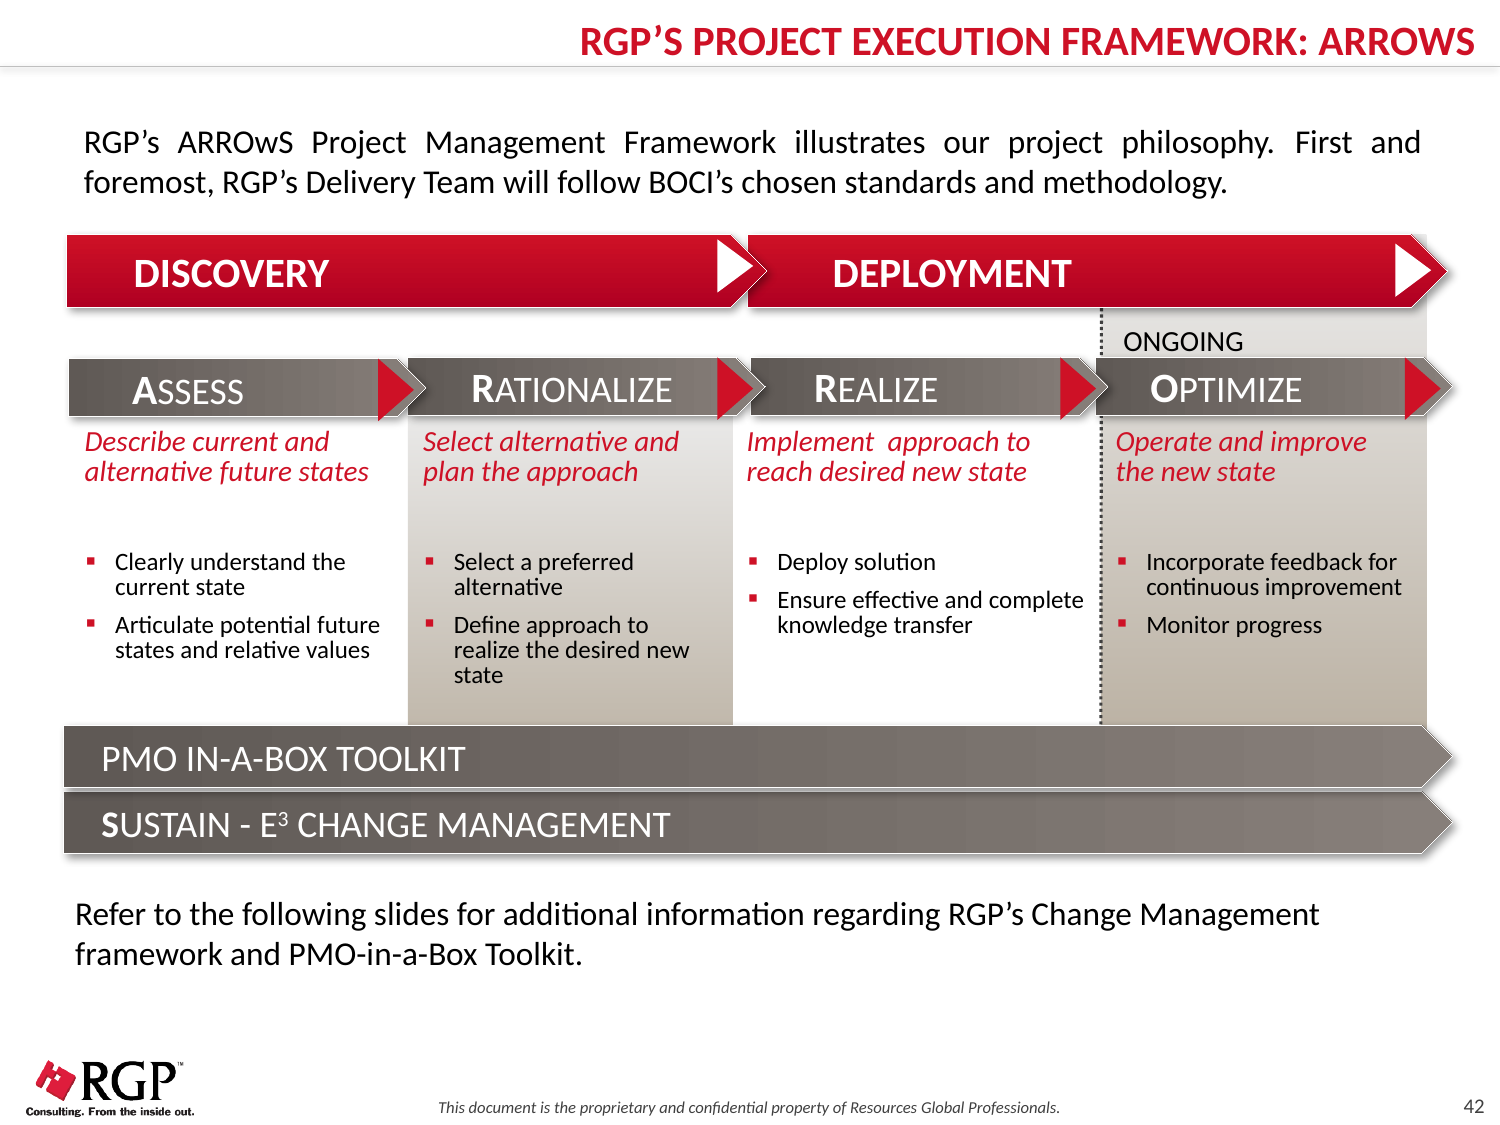

RGP’s Project Execution Framework: ARROwS

RGP’s ARROwS Project Management Framework illustrates our project philosophy. First and foremost, RGP’s Delivery Team will follow BOCI’s chosen standards and methodology.

   discovery
     deployment

ONGOING
   rationalize
   realize
  optimize
   assess

| Describe current and alternative future states | Select alternative and plan the approach | Implement approach to reach desired new state | Operate and improve the new state |
| --- | --- | --- | --- |
| Clearly understand the current state Articulate potential future states and relative values | Select a preferred alternative Define approach to realize the desired new state | Deploy solution Ensure effective and complete knowledge transfer | Incorporate feedback for continuous improvement Monitor progress |
pmo in-a-box toolkit
sustain - E3 change management
Refer to the following slides for additional information regarding RGP’s Change Management framework and PMO-in-a-Box Toolkit.